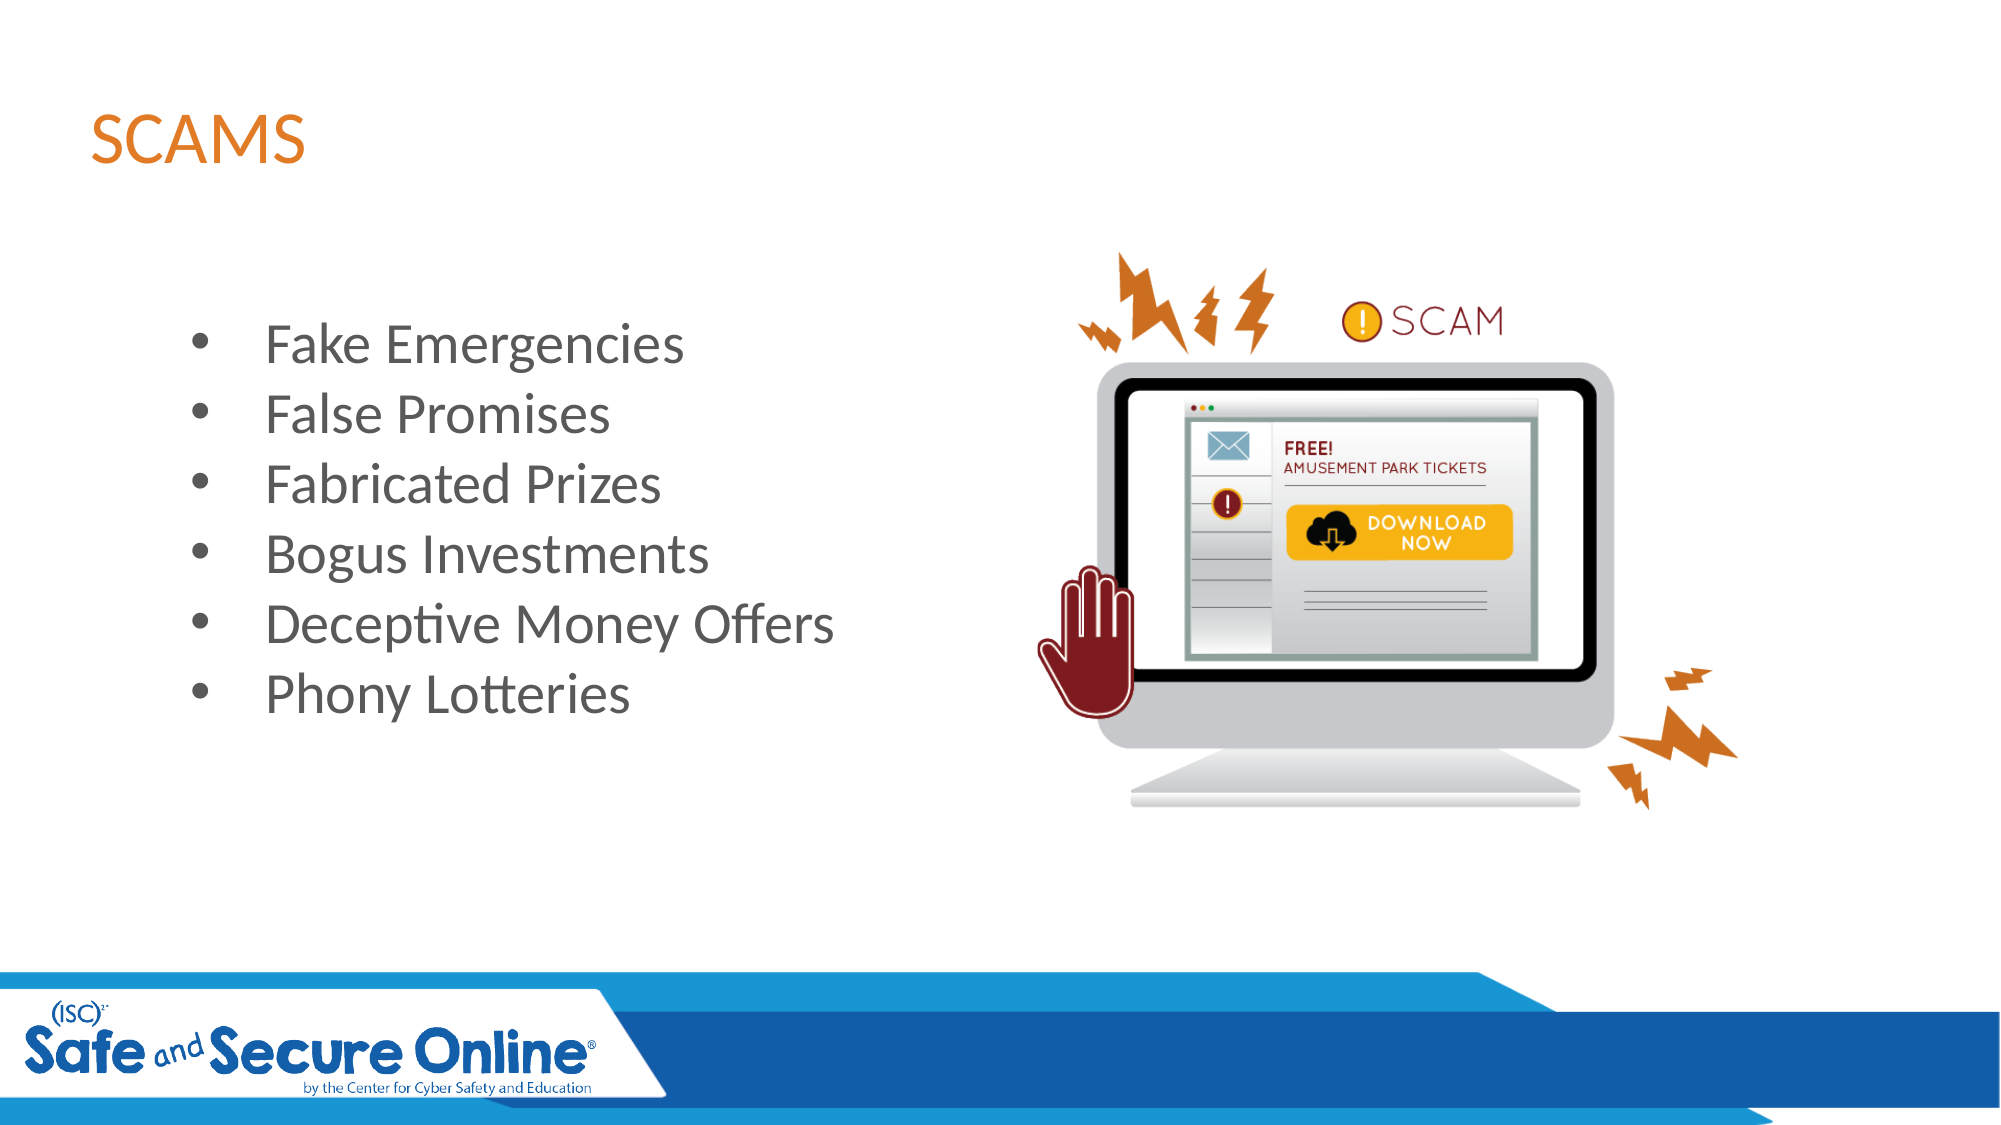

SCAMS

Fake Emergencies
False Promises
Fabricated Prizes
Bogus Investments
Deceptive Money Offers
Phony Lotteries